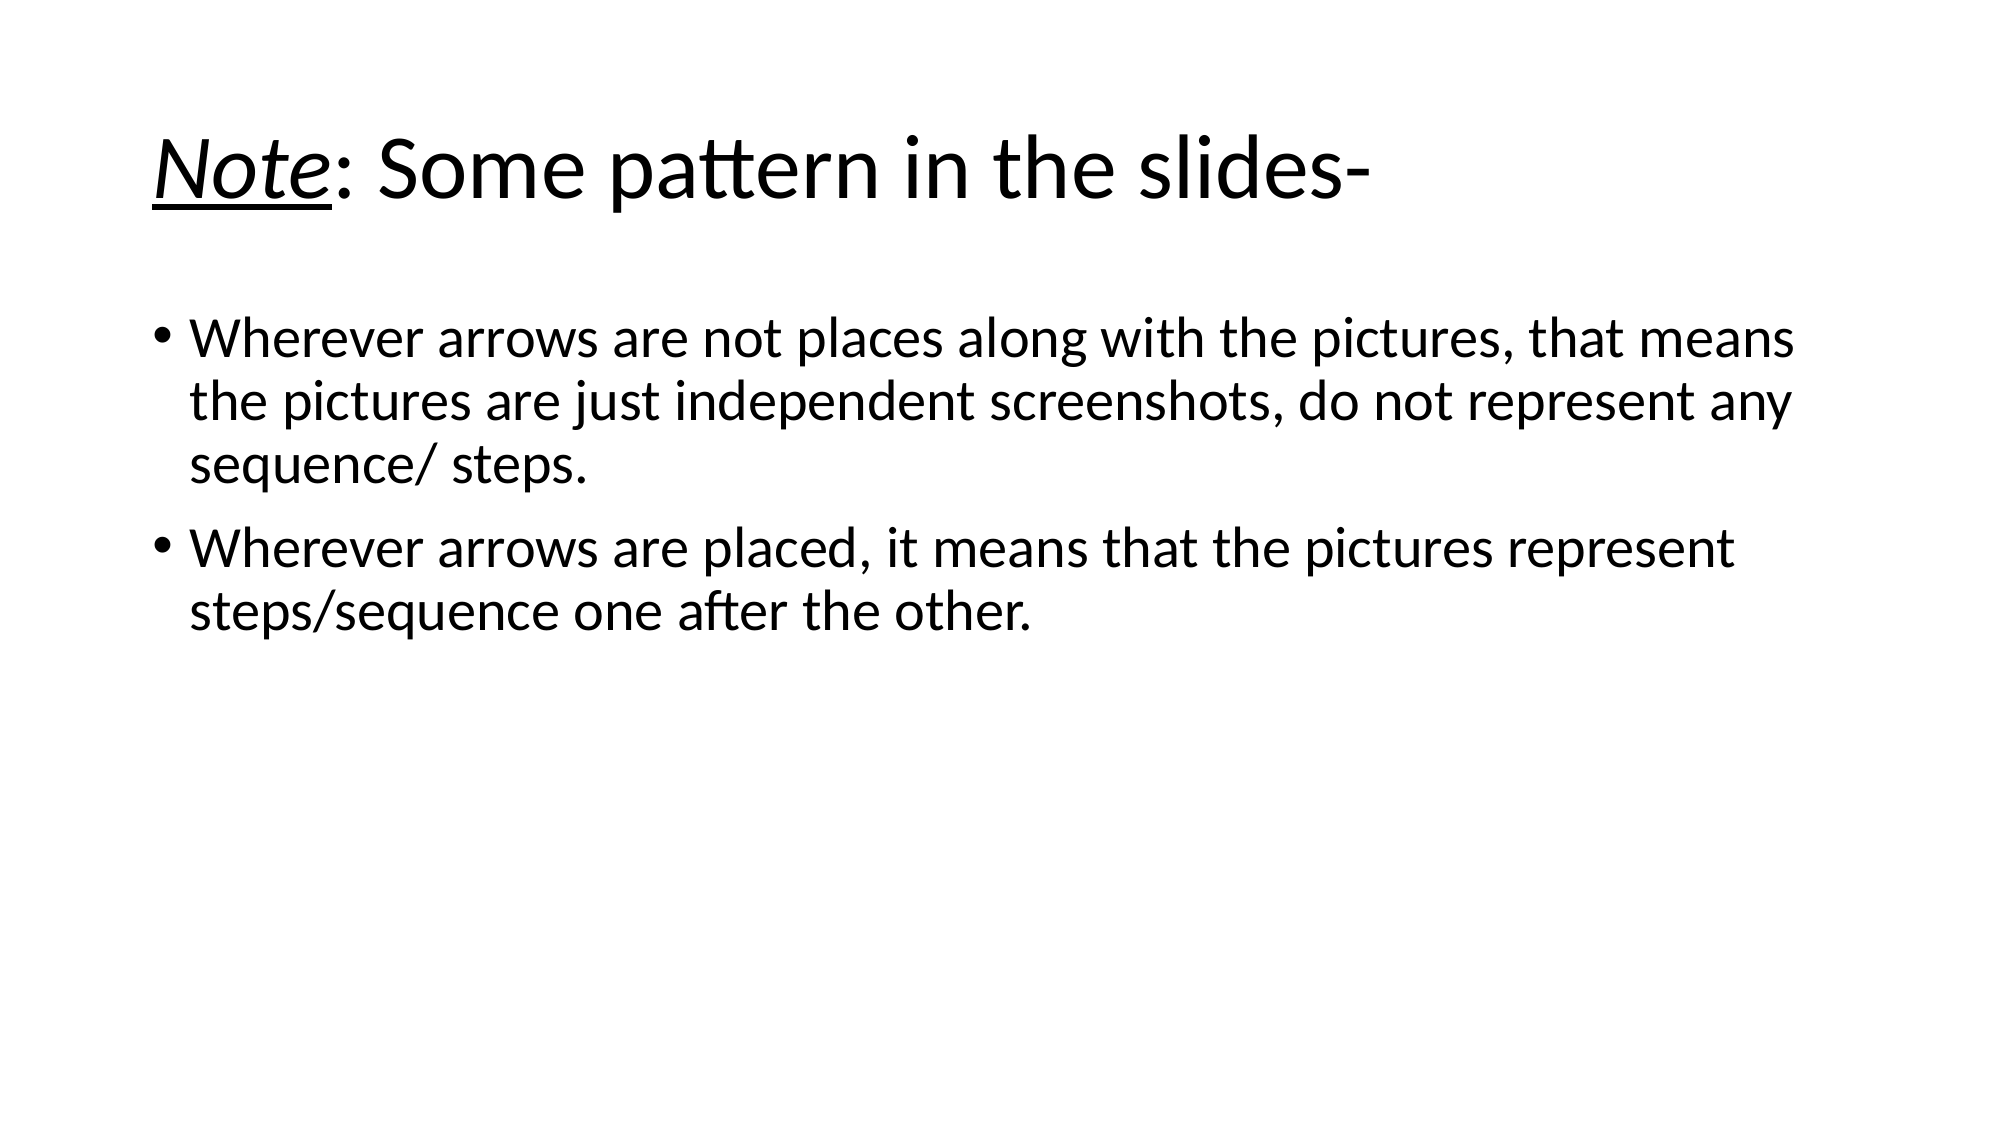

# Note: Some pattern in the slides-
Wherever arrows are not places along with the pictures, that means the pictures are just independent screenshots, do not represent any sequence/ steps.
Wherever arrows are placed, it means that the pictures represent steps/sequence one after the other.